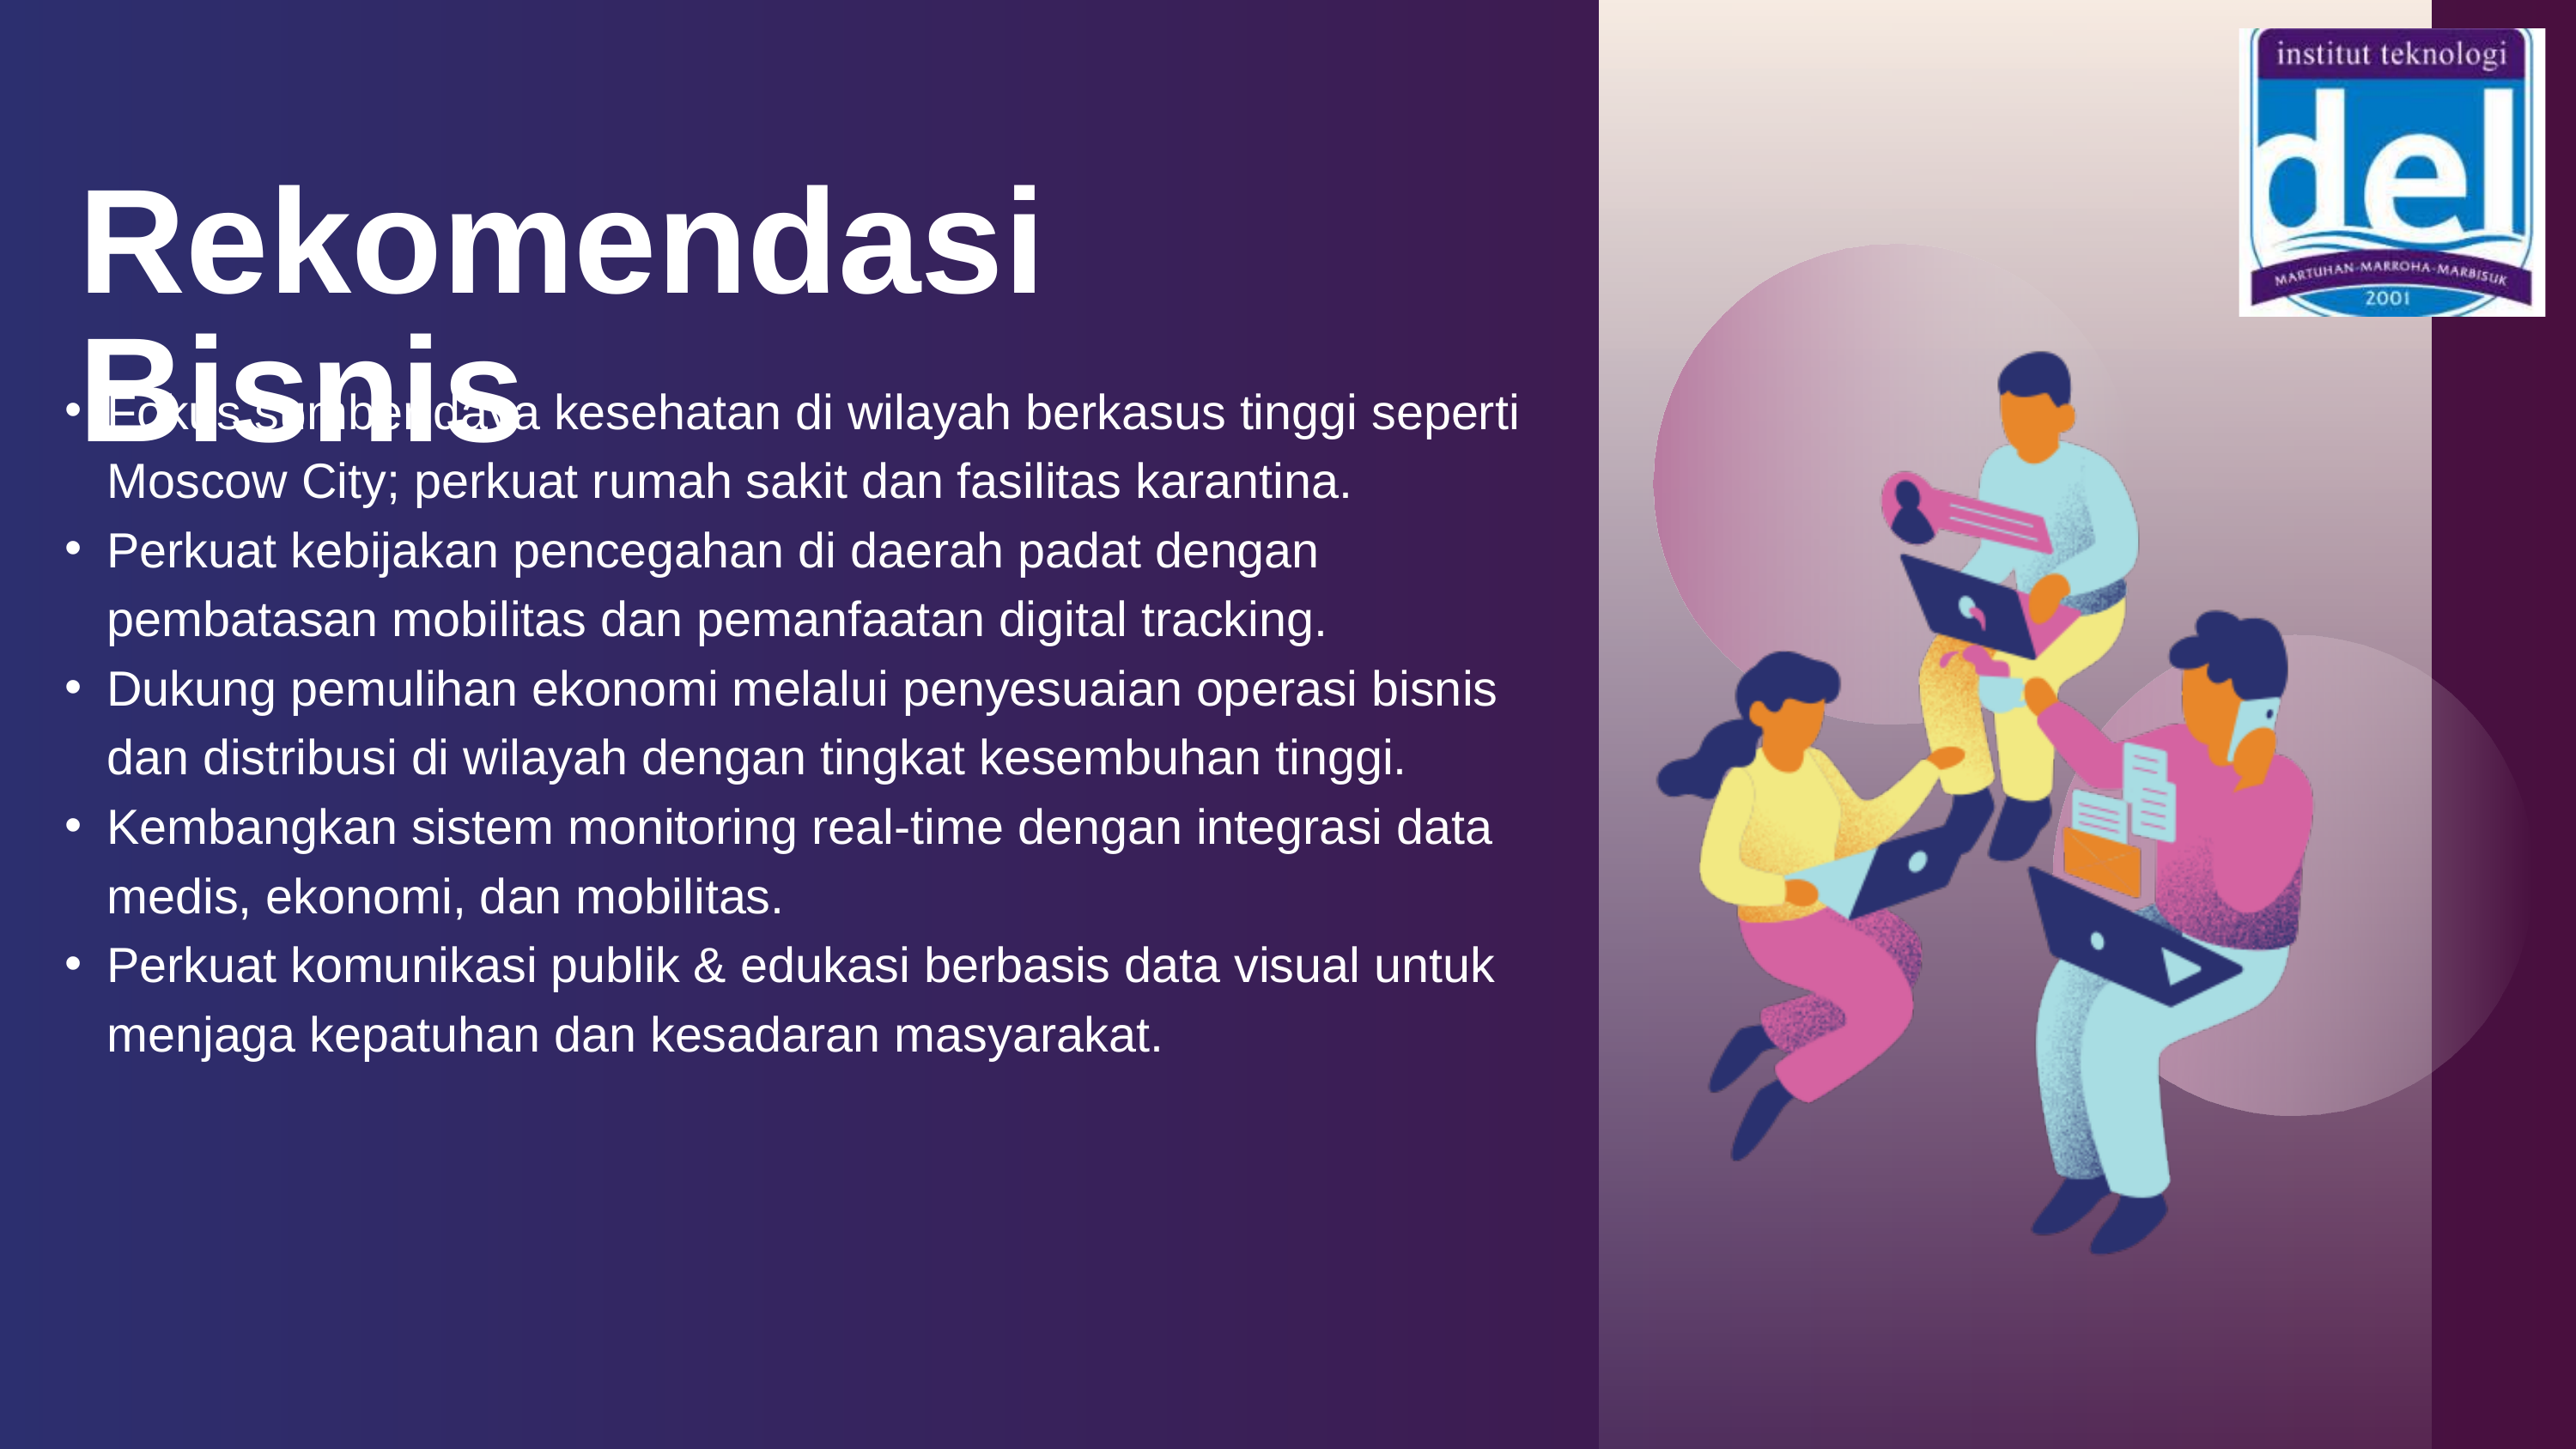

Rekomendasi Bisnis

Fokus sumber daya kesehatan di wilayah berkasus tinggi seperti Moscow City; perkuat rumah sakit dan fasilitas karantina.
Perkuat kebijakan pencegahan di daerah padat dengan pembatasan mobilitas dan pemanfaatan digital tracking.
Dukung pemulihan ekonomi melalui penyesuaian operasi bisnis dan distribusi di wilayah dengan tingkat kesembuhan tinggi.
Kembangkan sistem monitoring real-time dengan integrasi data medis, ekonomi, dan mobilitas.
Perkuat komunikasi publik & edukasi berbasis data visual untuk menjaga kepatuhan dan kesadaran masyarakat.